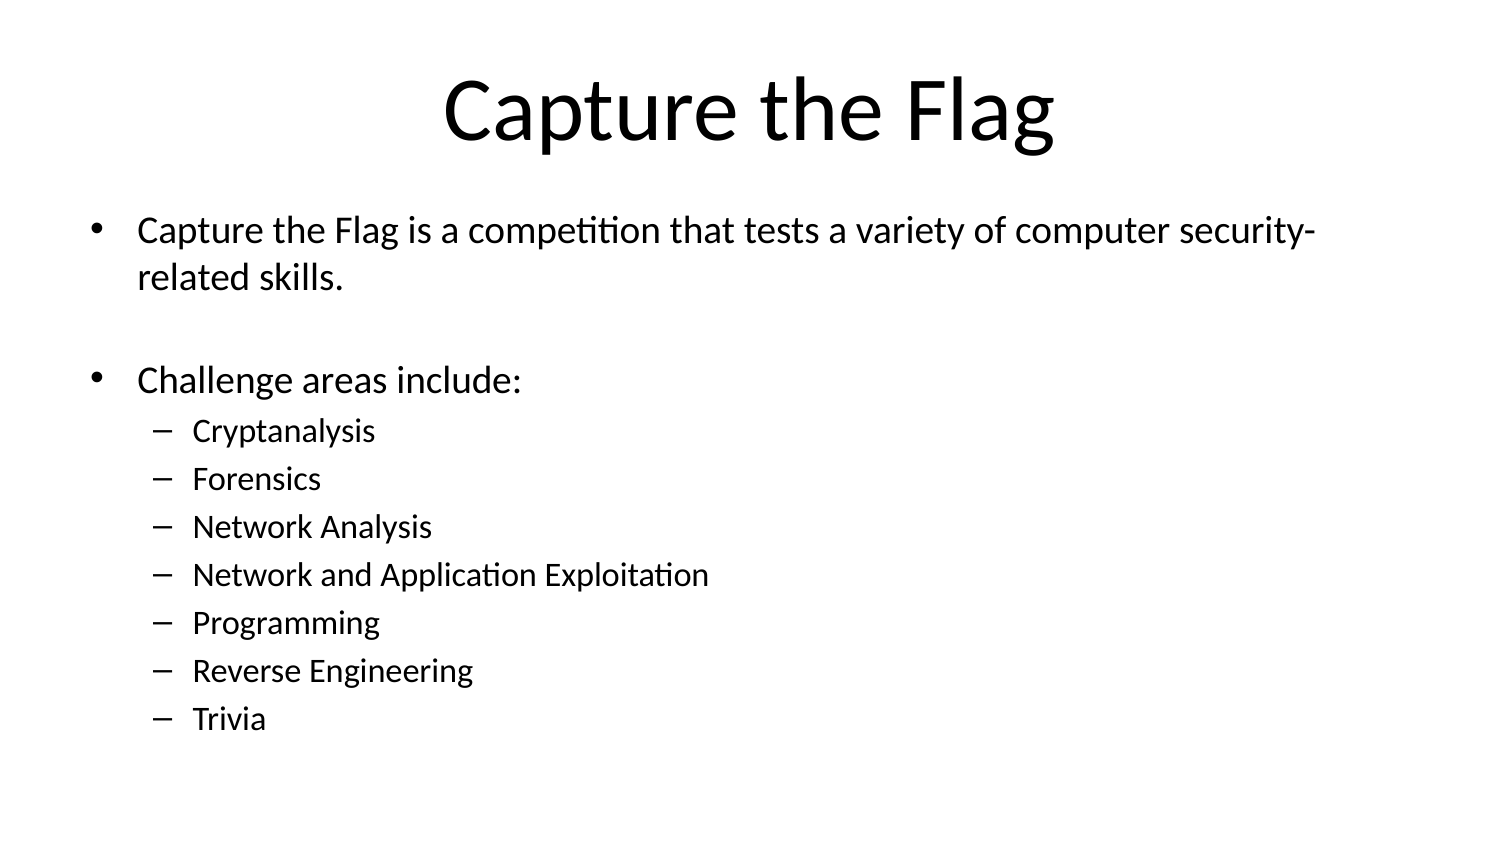

# Capture the Flag
Capture the Flag is a competition that tests a variety of computer security-related skills.
Challenge areas include:
Cryptanalysis
Forensics
Network Analysis
Network and Application Exploitation
Programming
Reverse Engineering
Trivia